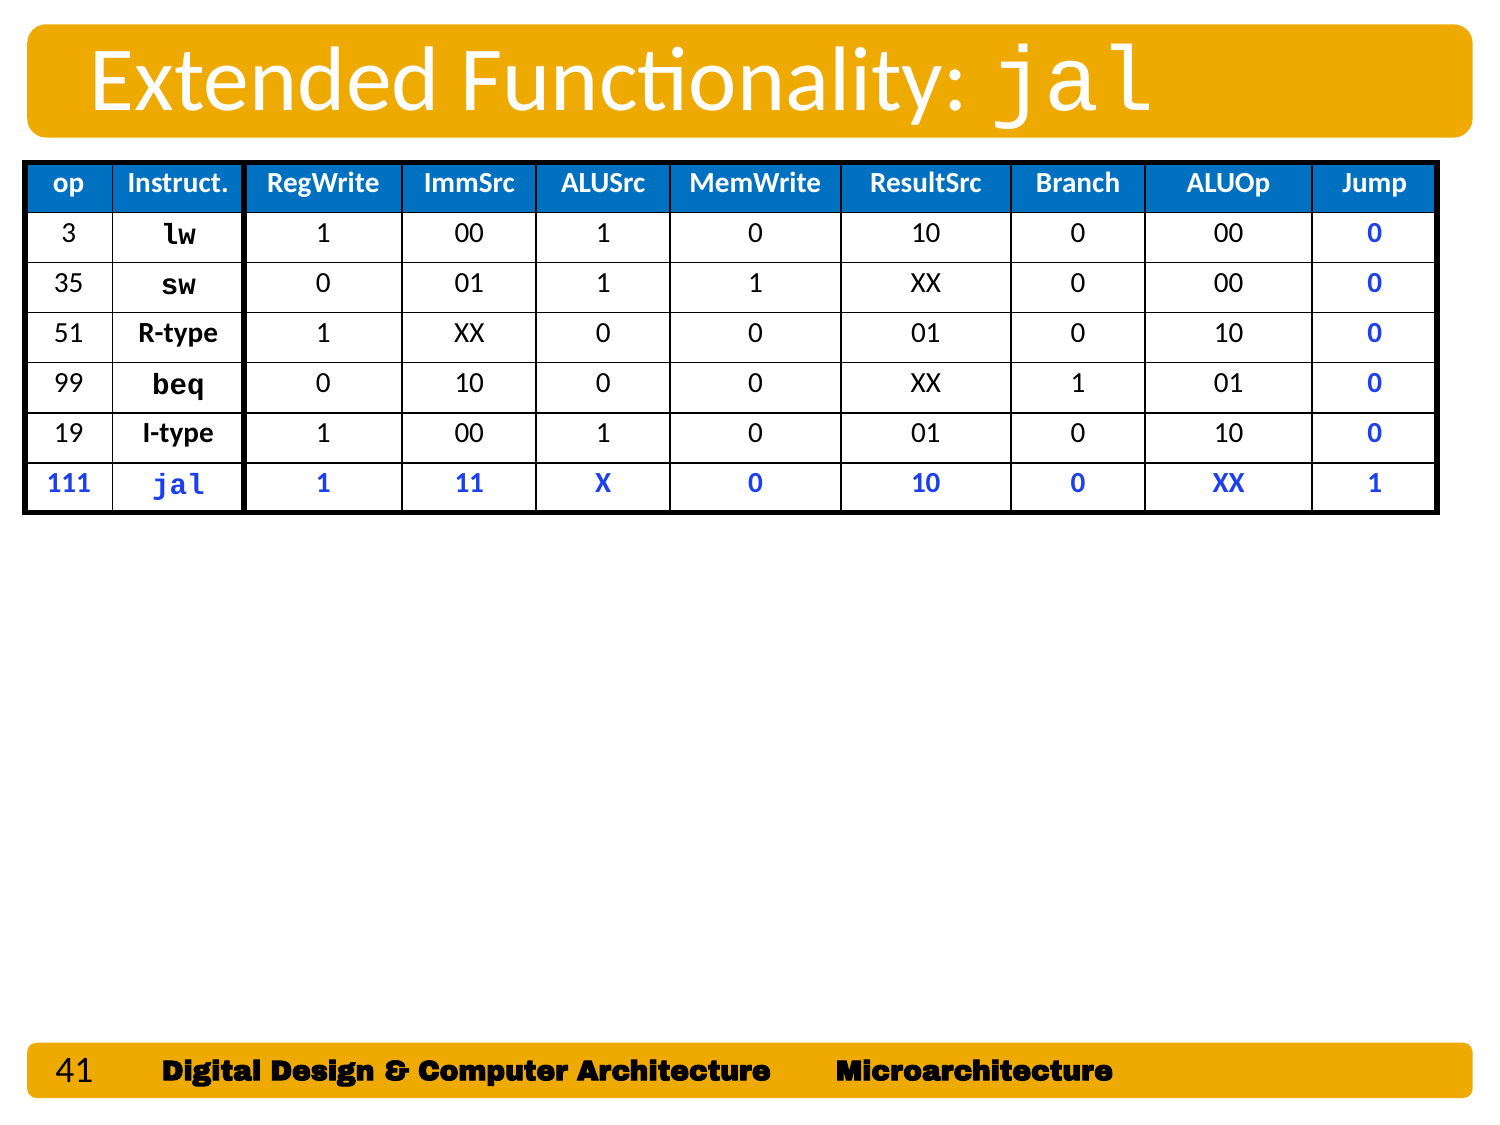

Extended Functionality: jal
| op | Instruct. | RegWrite | ImmSrc | ALUSrc | MemWrite | ResultSrc | Branch | ALUOp | Jump |
| --- | --- | --- | --- | --- | --- | --- | --- | --- | --- |
| 3 | lw | 1 | 00 | 1 | 0 | 10 | 0 | 00 | 0 |
| 35 | sw | 0 | 01 | 1 | 1 | XX | 0 | 00 | 0 |
| 51 | R-type | 1 | XX | 0 | 0 | 01 | 0 | 10 | 0 |
| 99 | beq | 0 | 10 | 0 | 0 | XX | 1 | 01 | 0 |
| 19 | I-type | 1 | 00 | 1 | 0 | 01 | 0 | 10 | 0 |
| 111 | jal | 1 | 11 | X | 0 | 10 | 0 | XX | 1 |
41